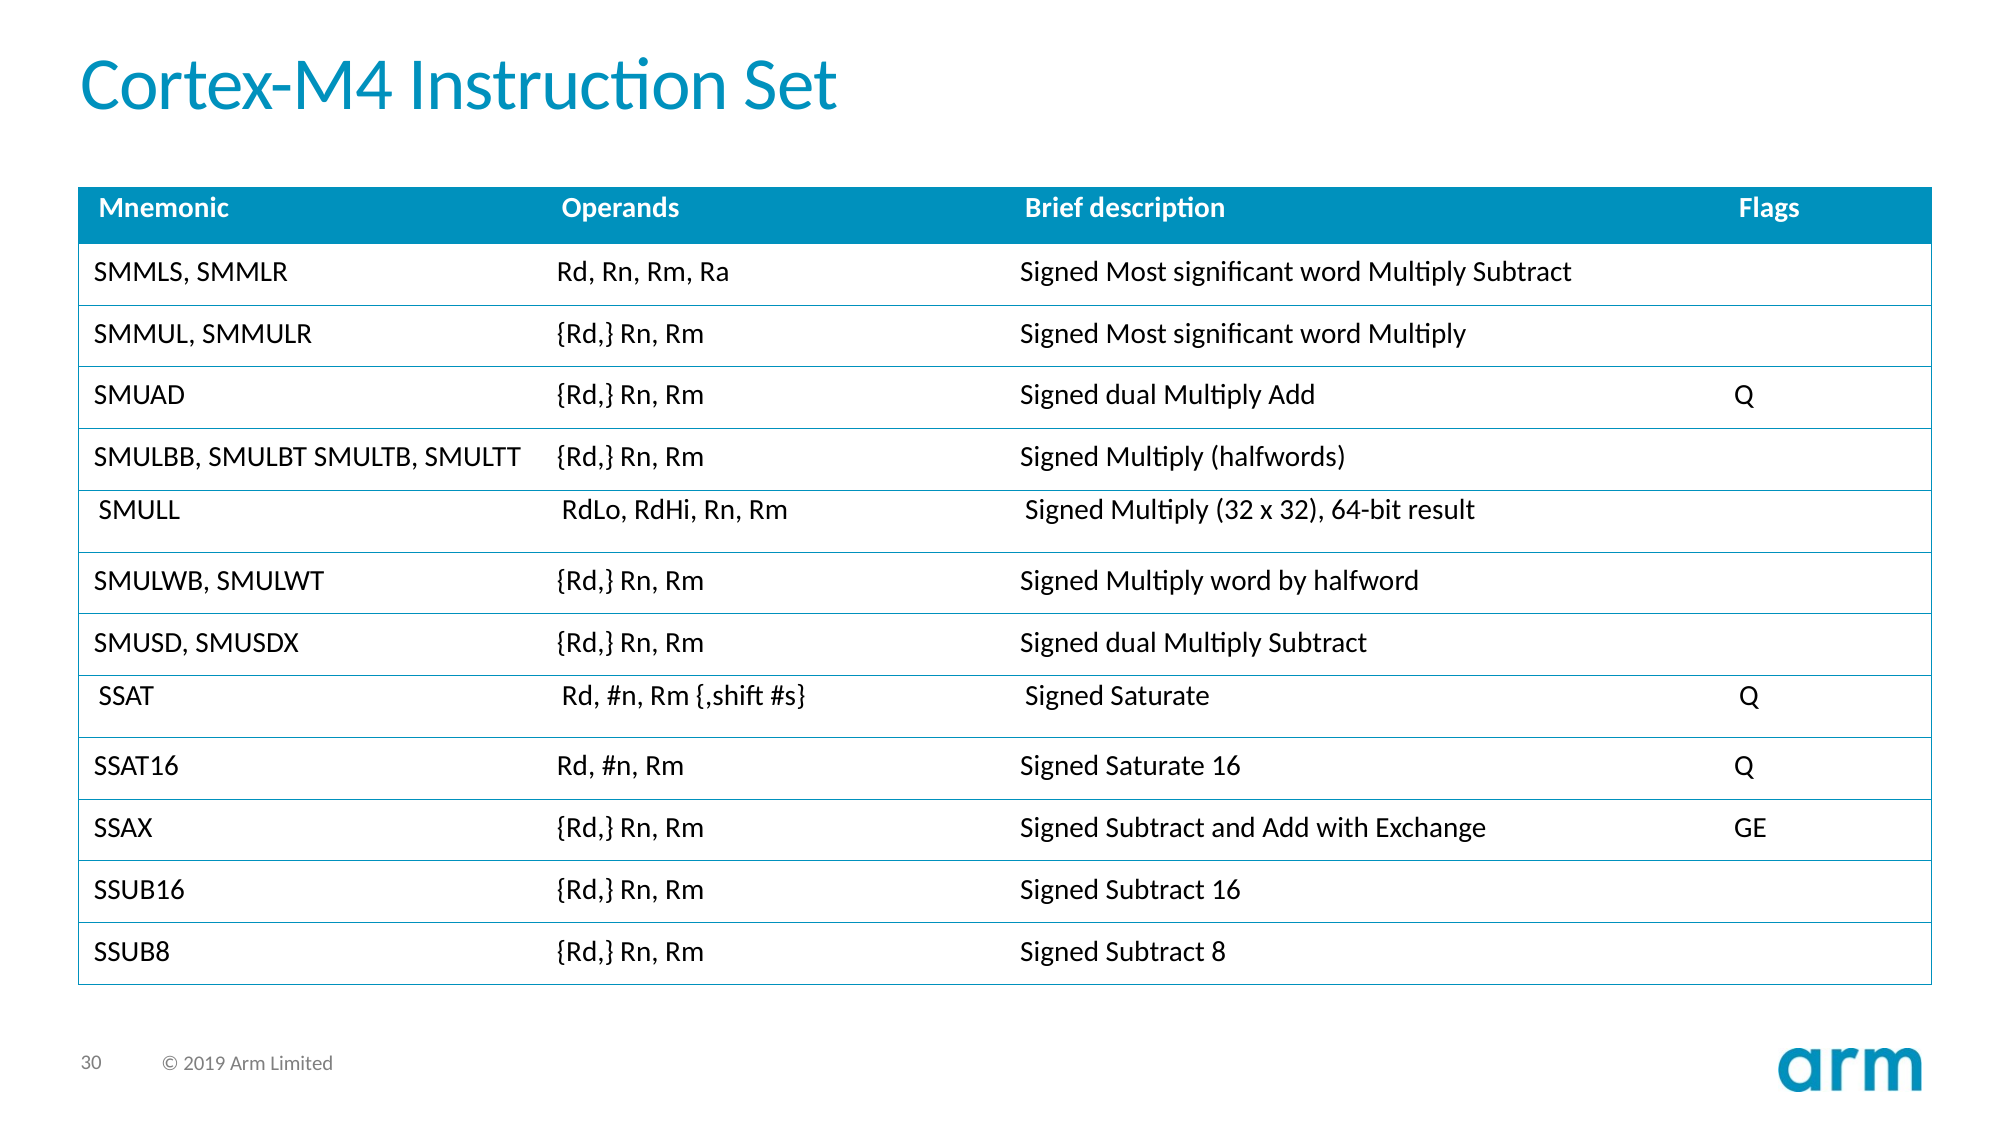

# Cortex-M4 Instruction Set
| Mnemonic | Operands | Brief description | Flags |
| --- | --- | --- | --- |
| SMMLS, SMMLR | Rd, Rn, Rm, Ra | Signed Most significant word Multiply Subtract |  |
| SMMUL, SMMULR | {Rd,} Rn, Rm | Signed Most significant word Multiply |  |
| SMUAD | {Rd,} Rn, Rm | Signed dual Multiply Add | Q |
| SMULBB, SMULBT SMULTB, SMULTT | {Rd,} Rn, Rm | Signed Multiply (halfwords) |  |
| SMULL | RdLo, RdHi, Rn, Rm | Signed Multiply (32 x 32), 64-bit result |  |
| SMULWB, SMULWT | {Rd,} Rn, Rm | Signed Multiply word by halfword |  |
| SMUSD, SMUSDX | {Rd,} Rn, Rm | Signed dual Multiply Subtract |  |
| SSAT | Rd, #n, Rm {,shift #s} | Signed Saturate | Q |
| SSAT16 | Rd, #n, Rm | Signed Saturate 16 | Q |
| SSAX | {Rd,} Rn, Rm | Signed Subtract and Add with Exchange | GE |
| SSUB16 | {Rd,} Rn, Rm | Signed Subtract 16 |  |
| SSUB8 | {Rd,} Rn, Rm | Signed Subtract 8 |  |